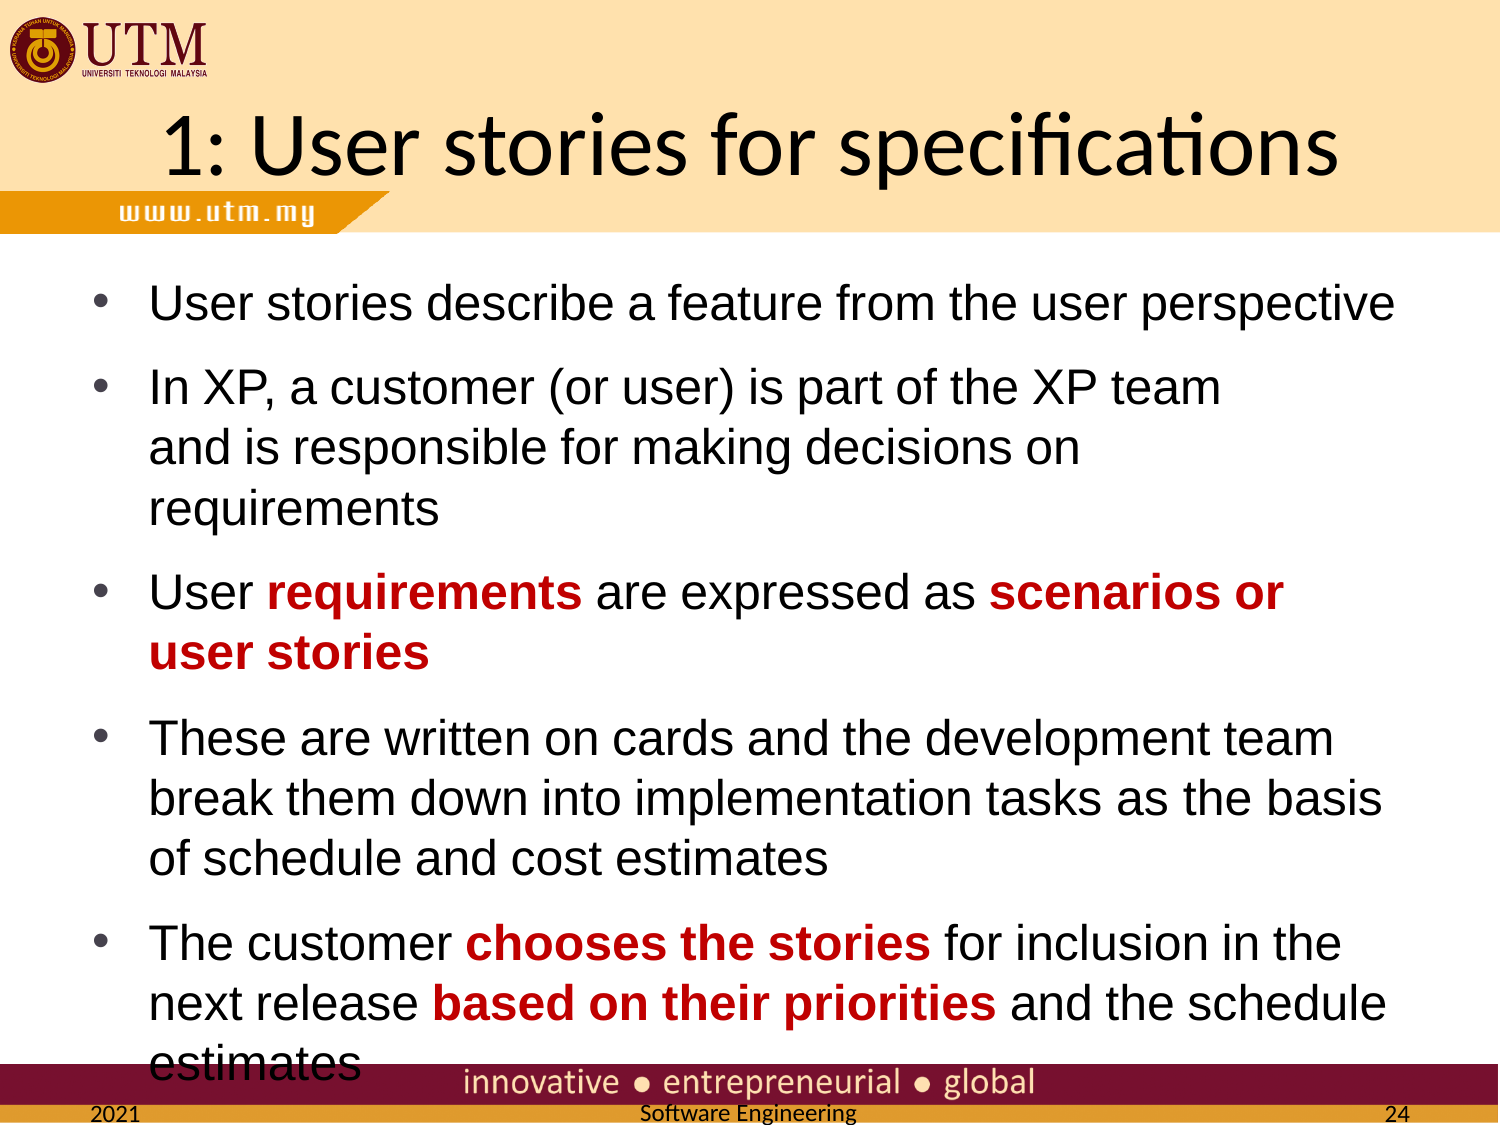

# 1: User stories for specifications
User stories describe a feature from the user perspective
In XP, a customer (or user) is part of the XP team and is responsible for making decisions on requirements
User requirements are expressed as scenarios or user stories
These are written on cards and the development team break them down into implementation tasks as the basis of schedule and cost estimates
The customer chooses the stories for inclusion in the next release based on their priorities and the schedule estimates
2021
24
Software Engineering